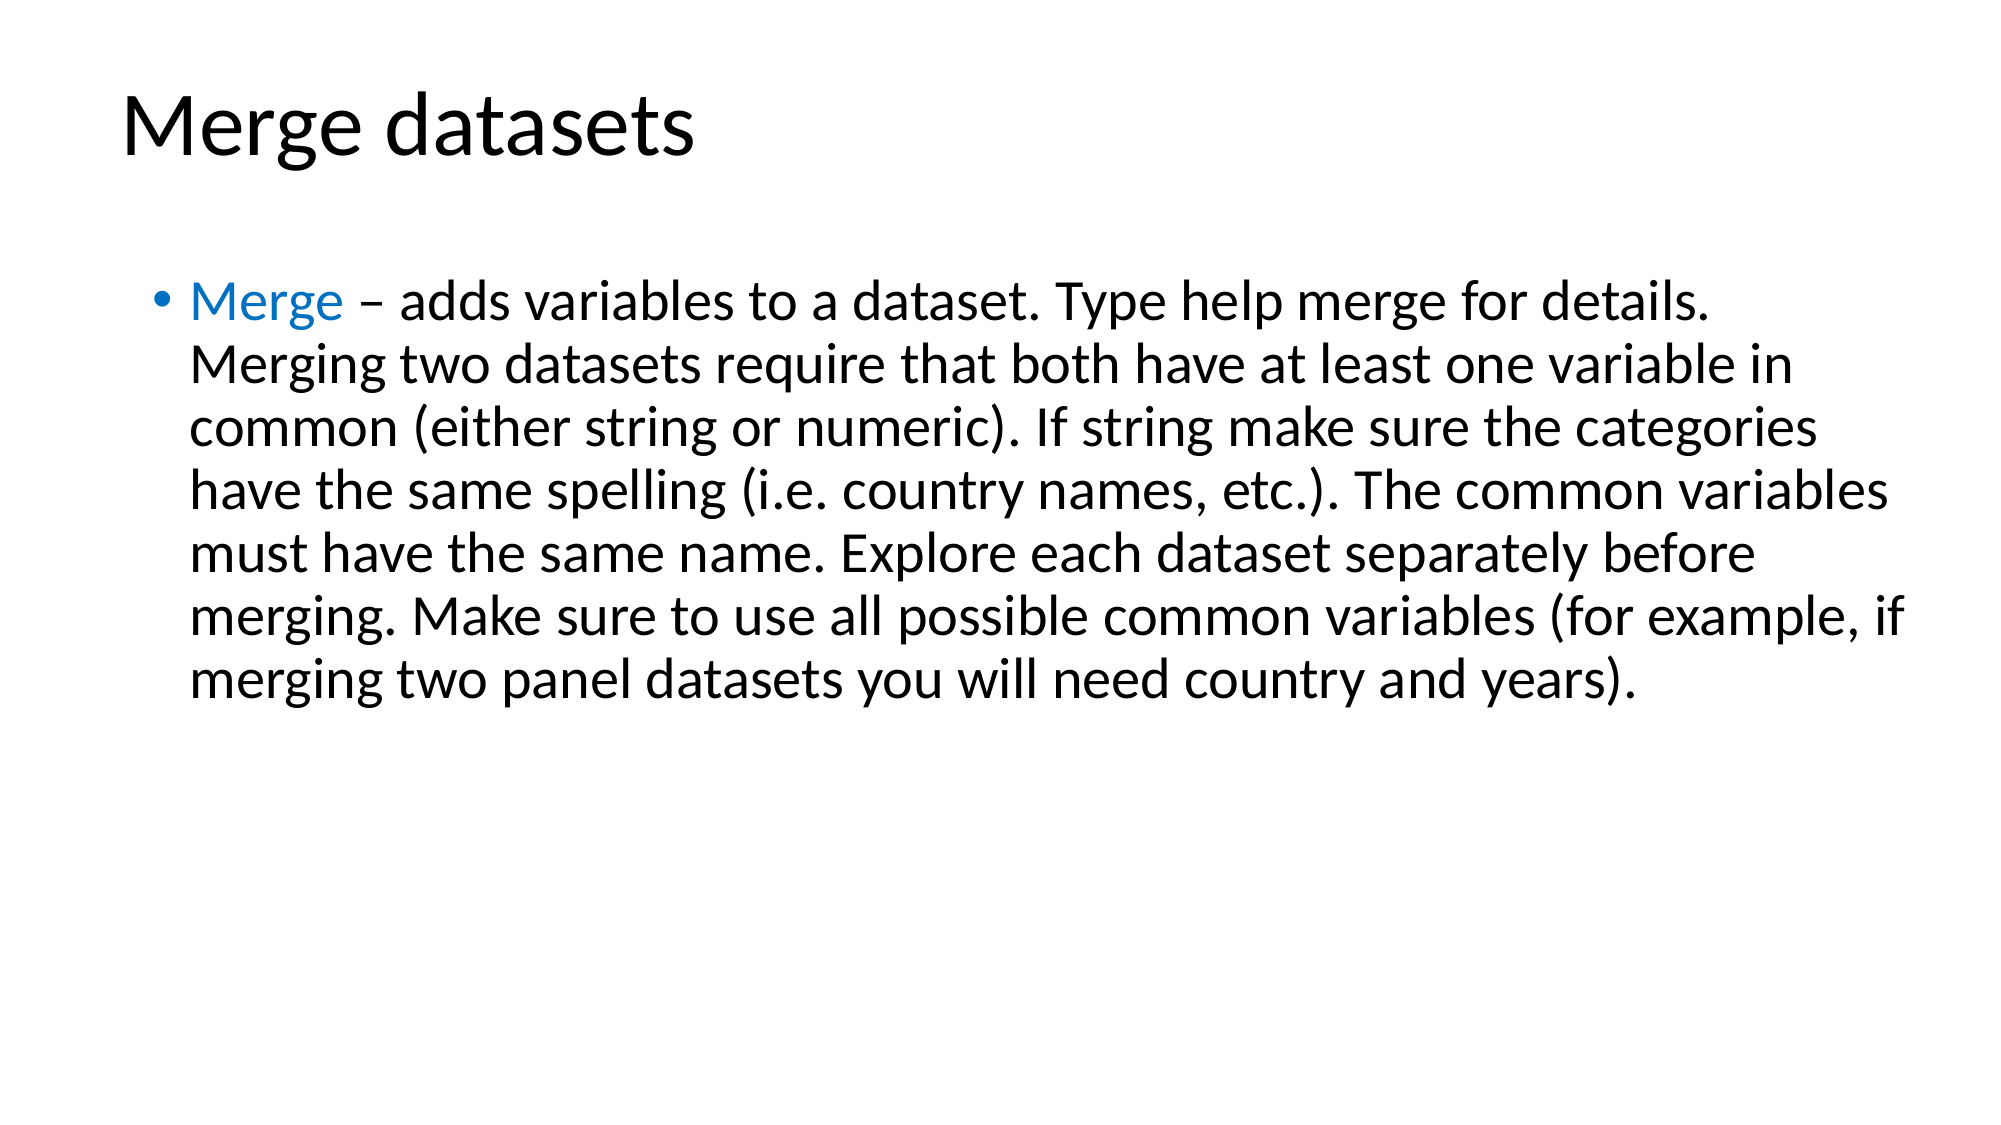

# Merge datasets
Merge – adds variables to a dataset. Type help merge for details. Merging two datasets require that both have at least one variable in common (either string or numeric). If string make sure the categories have the same spelling (i.e. country names, etc.). The common variables must have the same name. Explore each dataset separately before merging. Make sure to use all possible common variables (for example, if merging two panel datasets you will need country and years).